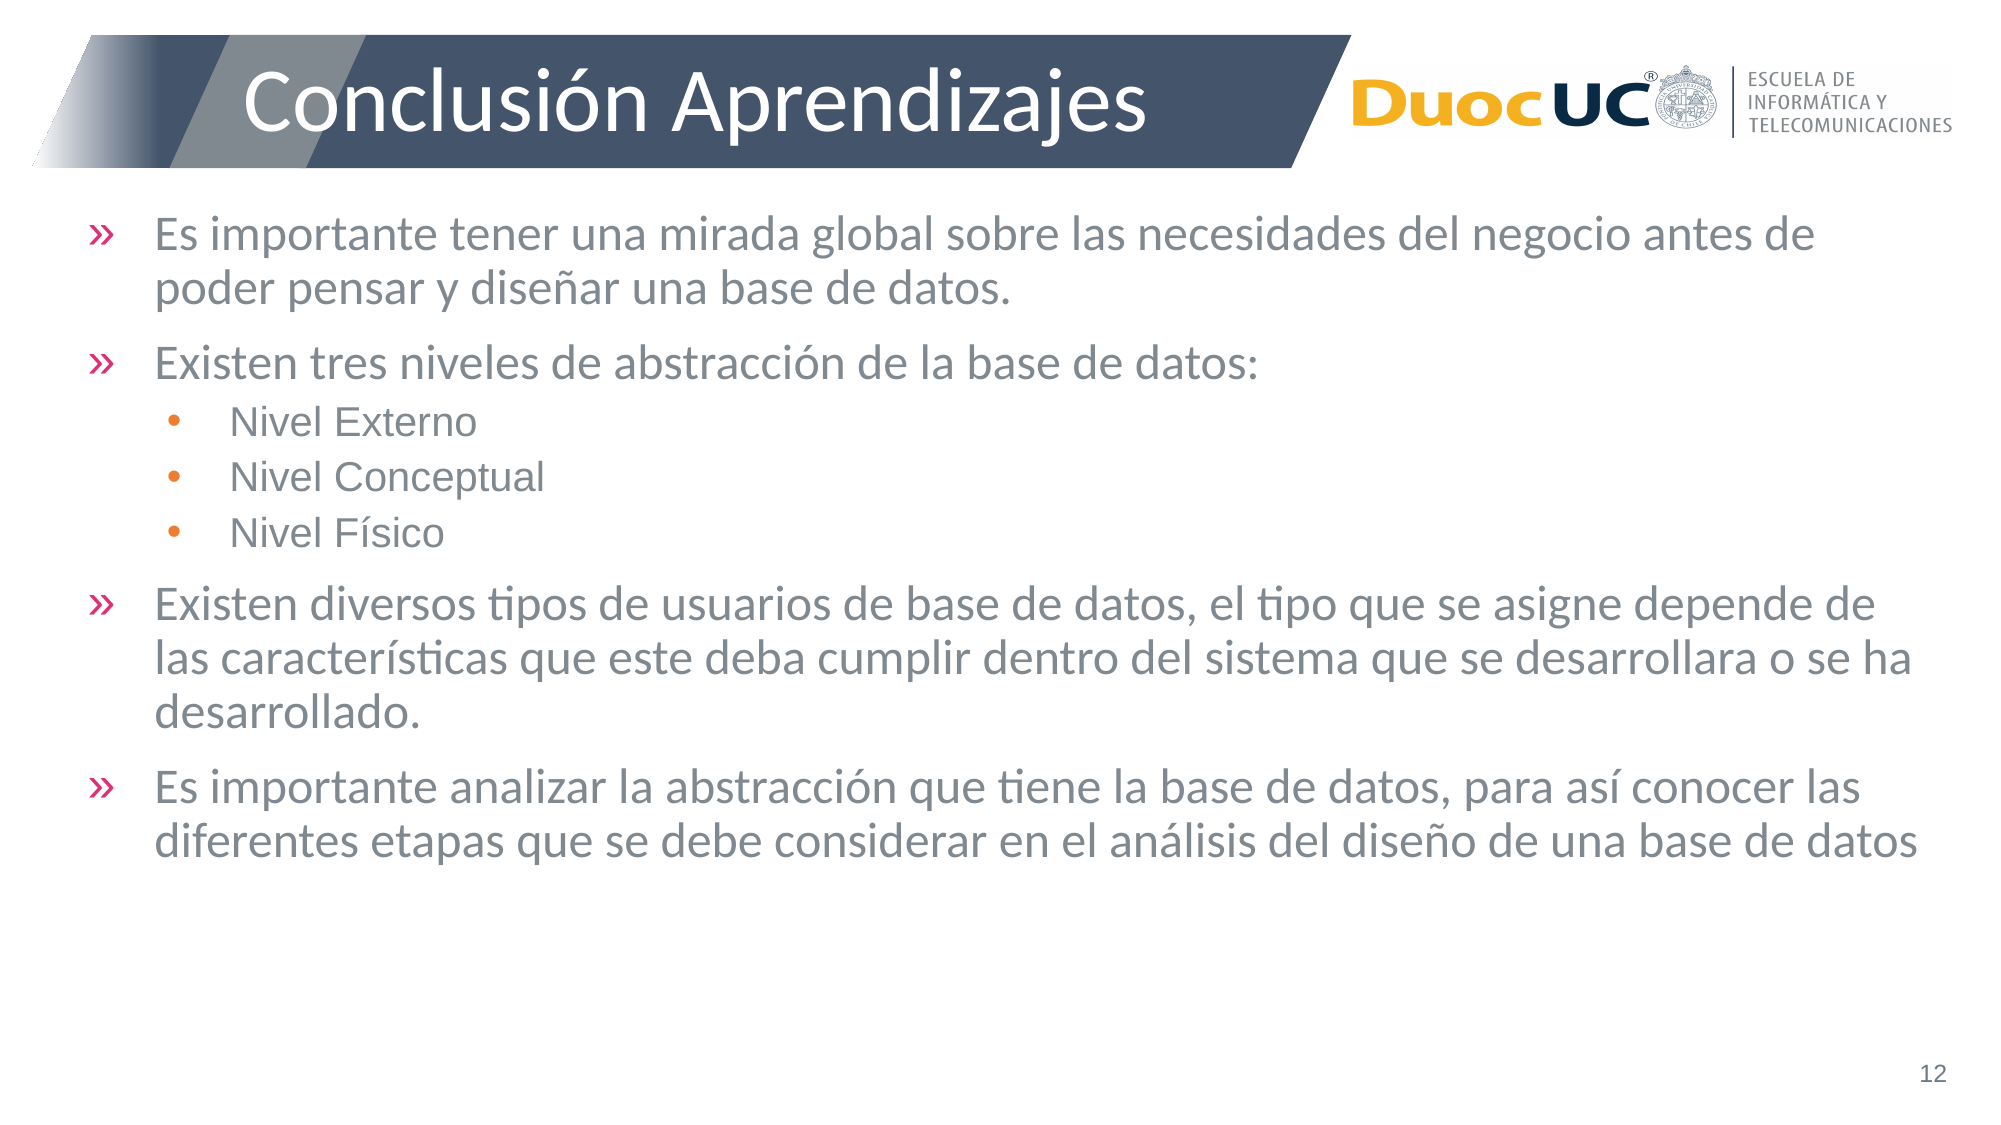

# Conclusión Aprendizajes
Es importante tener una mirada global sobre las necesidades del negocio antes de poder pensar y diseñar una base de datos.
Existen tres niveles de abstracción de la base de datos:
Nivel Externo
Nivel Conceptual
Nivel Físico
Existen diversos tipos de usuarios de base de datos, el tipo que se asigne depende de las características que este deba cumplir dentro del sistema que se desarrollara o se ha desarrollado.
Es importante analizar la abstracción que tiene la base de datos, para así conocer las diferentes etapas que se debe considerar en el análisis del diseño de una base de datos